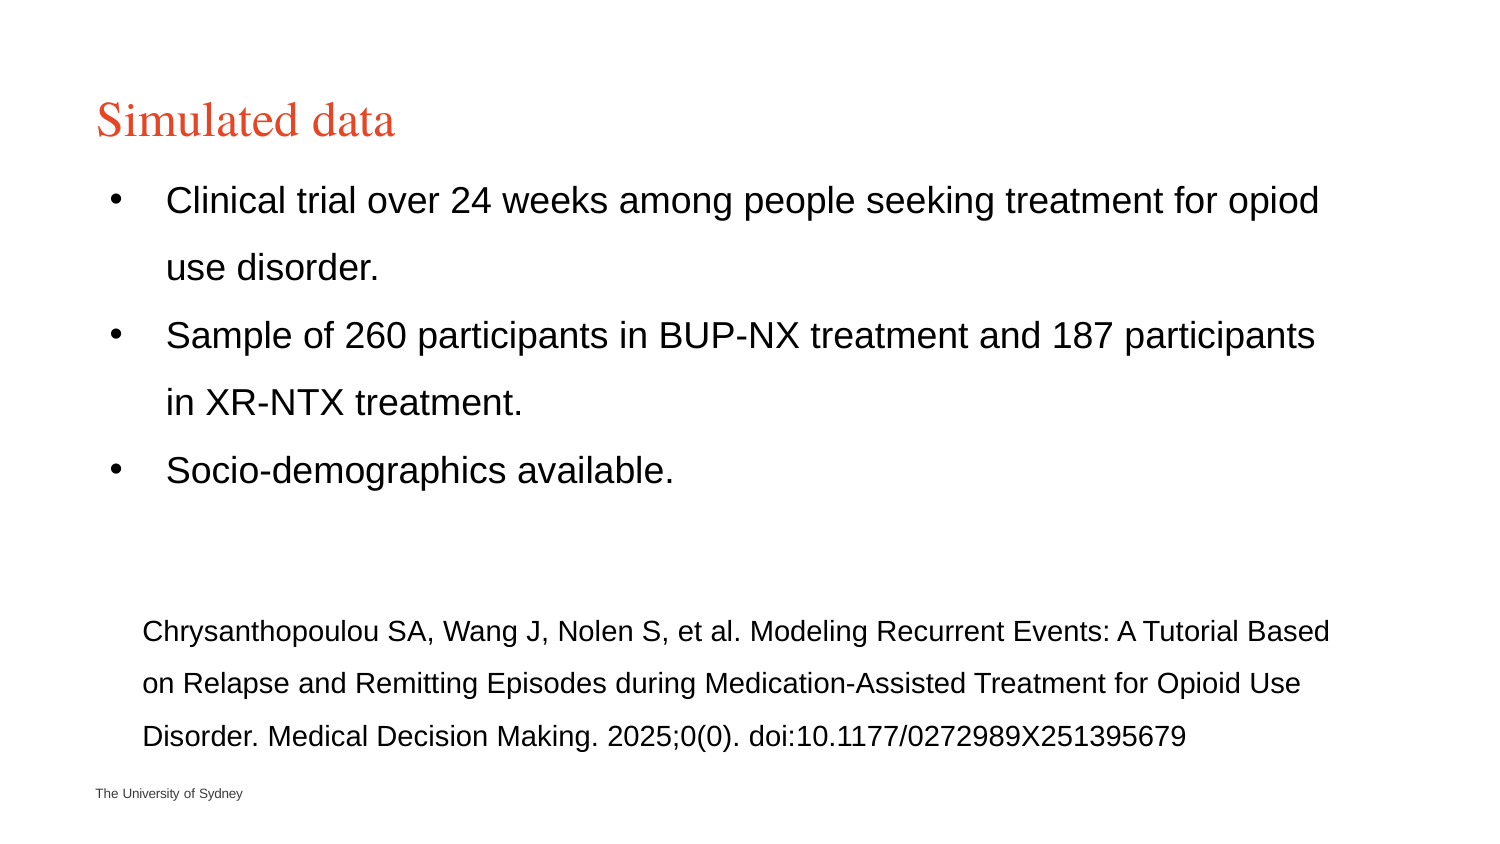

# Simulated data
Clinical trial over 24 weeks among people seeking treatment for opiod use disorder.
Sample of 260 participants in BUP-NX treatment and 187 participants in XR-NTX treatment.
Socio-demographics available.
Chrysanthopoulou SA, Wang J, Nolen S, et al. Modeling Recurrent Events: A Tutorial Based on Relapse and Remitting Episodes during Medication-Assisted Treatment for Opioid Use Disorder. Medical Decision Making. 2025;0(0). doi:10.1177/0272989X251395679